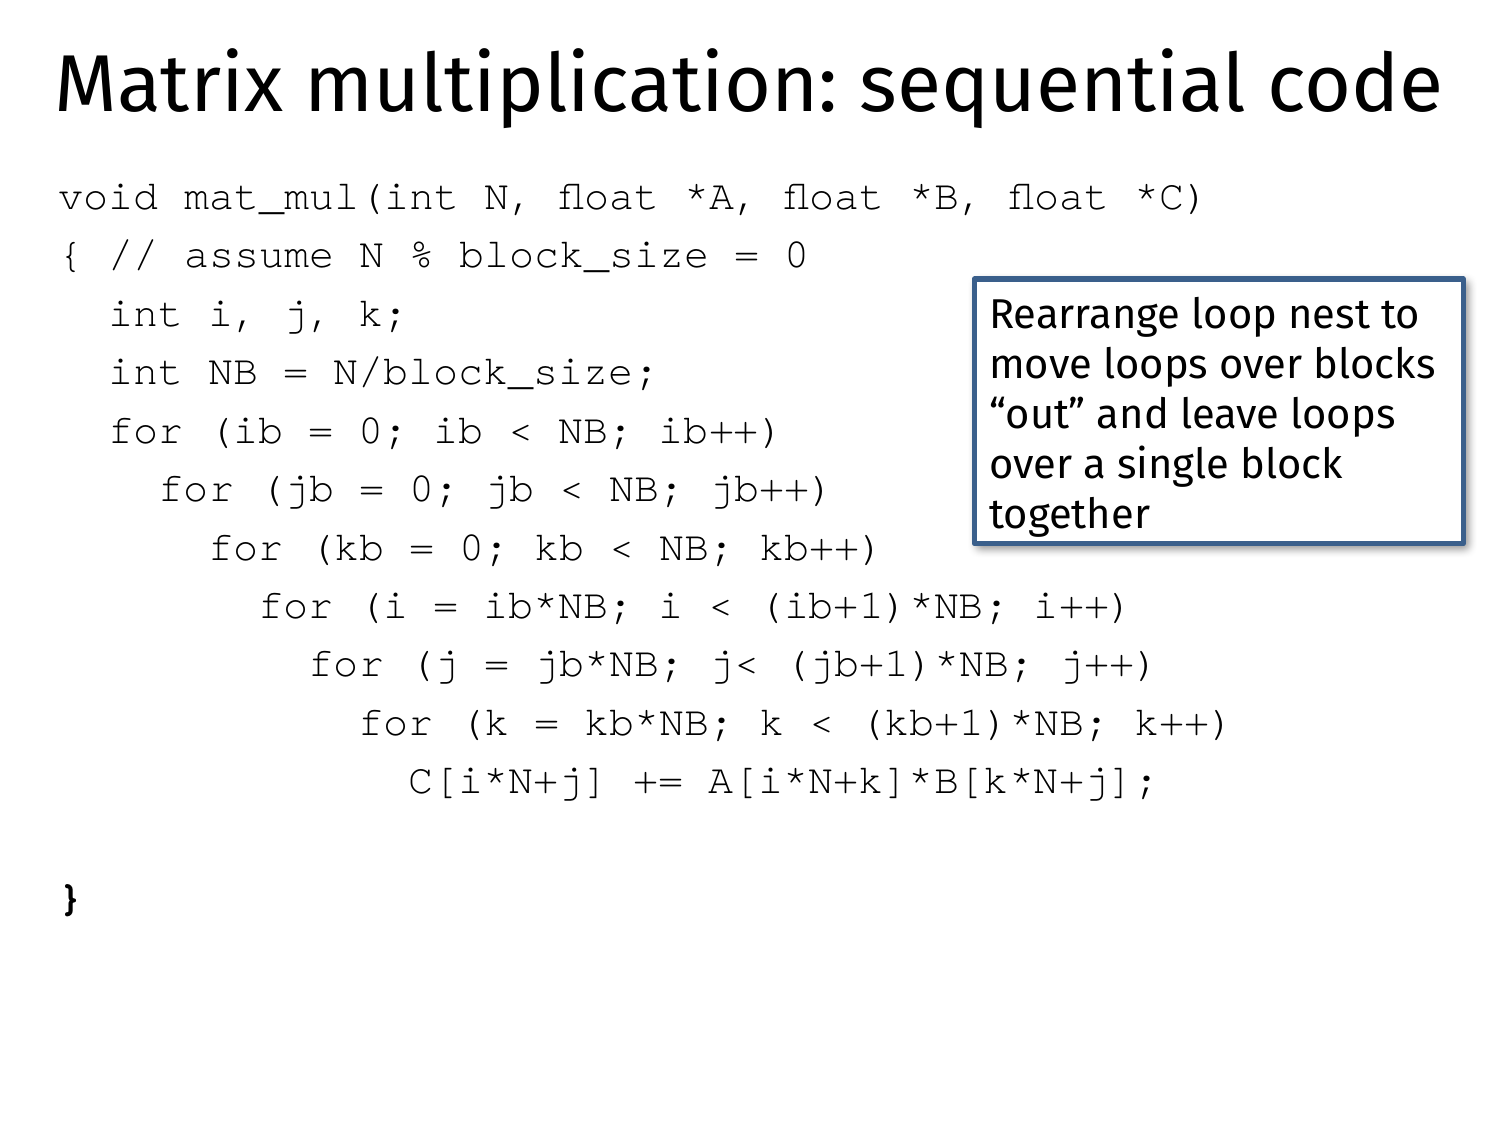

# Matrix multiplication: sequential code
void mat_mul(int N, float *A, float *B, float *C)
{ // assume N % block_size = 0
  int i, j, k;
  int NB = N/block_size;
  for (ib = 0; ib < NB; ib++)
    for (jb = 0; jb < NB; jb++)
      for (kb = 0; kb < NB; kb++)
        for (i = ib*NB; i < (ib+1)*NB; i++)
          for (j = jb*NB; j< (jb+1)*NB; j++)
            for (k = kb*NB; k < (kb+1)*NB; k++)
              C[i*N+j] += A[i*N+k]*B[k*N+j];

}
Rearrange loop nest to move loops over blocks “out” and leave loops over a single block together